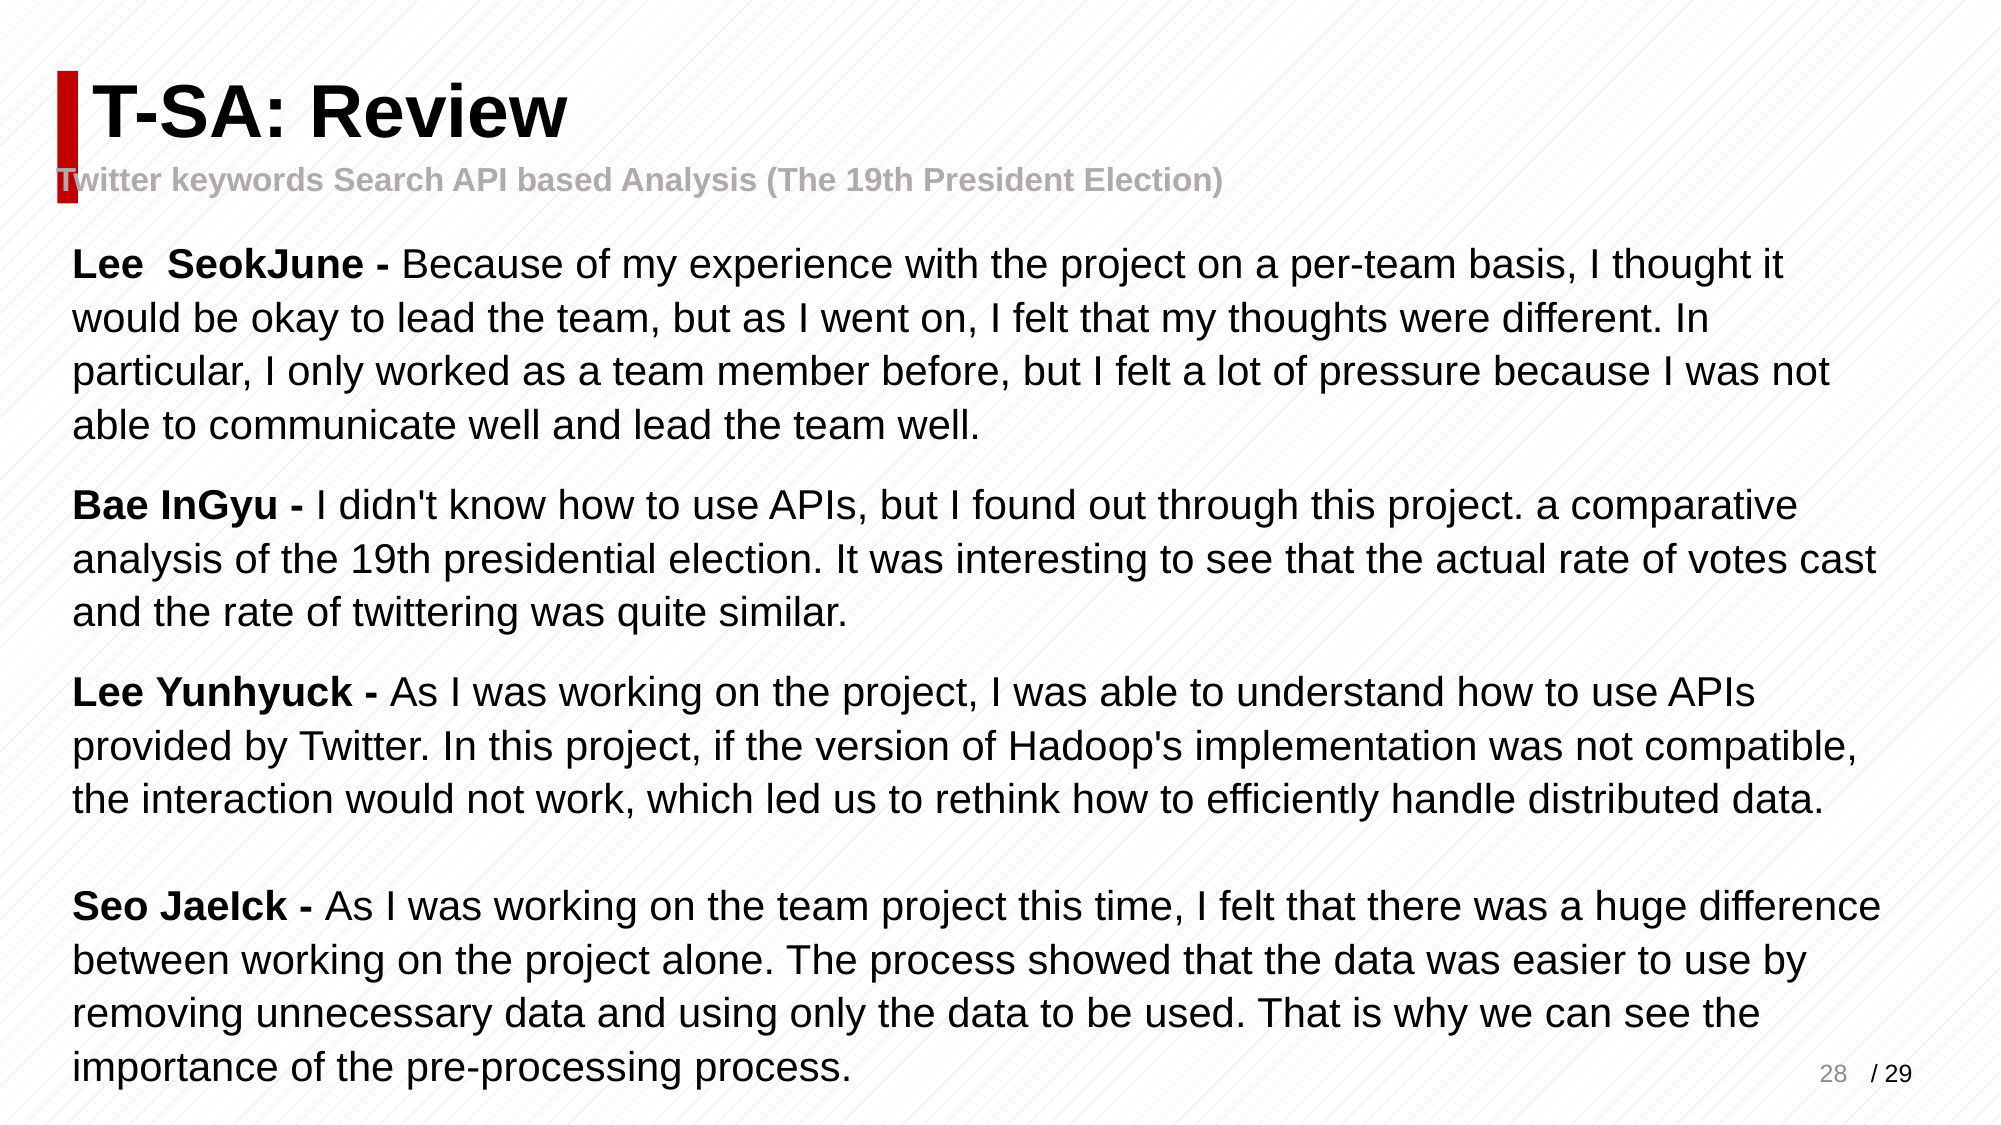

T-SA: Review

Twitter keywords Search API based Analysis (The 19th President Election)
Lee  SeokJune - Because of my experience with the project on a per-team basis, I thought it would be okay to lead the team, but as I went on, I felt that my thoughts were different. In particular, I only worked as a team member before, but I felt a lot of pressure because I was not able to communicate well and lead the team well.

Bae InGyu - I didn't know how to use APIs, but I found out through this project. a comparative analysis of the 19th presidential election. It was interesting to see that the actual rate of votes cast and the rate of twittering was quite similar.

Lee Yunhyuck - As I was working on the project, I was able to understand how to use APIs provided by Twitter. In this project, if the version of Hadoop's implementation was not compatible, the interaction would not work, which led us to rethink how to efficiently handle distributed data.

Seo JaeIck - As I was working on the team project this time, I felt that there was a huge difference between working on the project alone. The process showed that the data was easier to use by removing unnecessary data and using only the data to be used. That is why we can see the importance of the pre-processing process.
28
/ 29